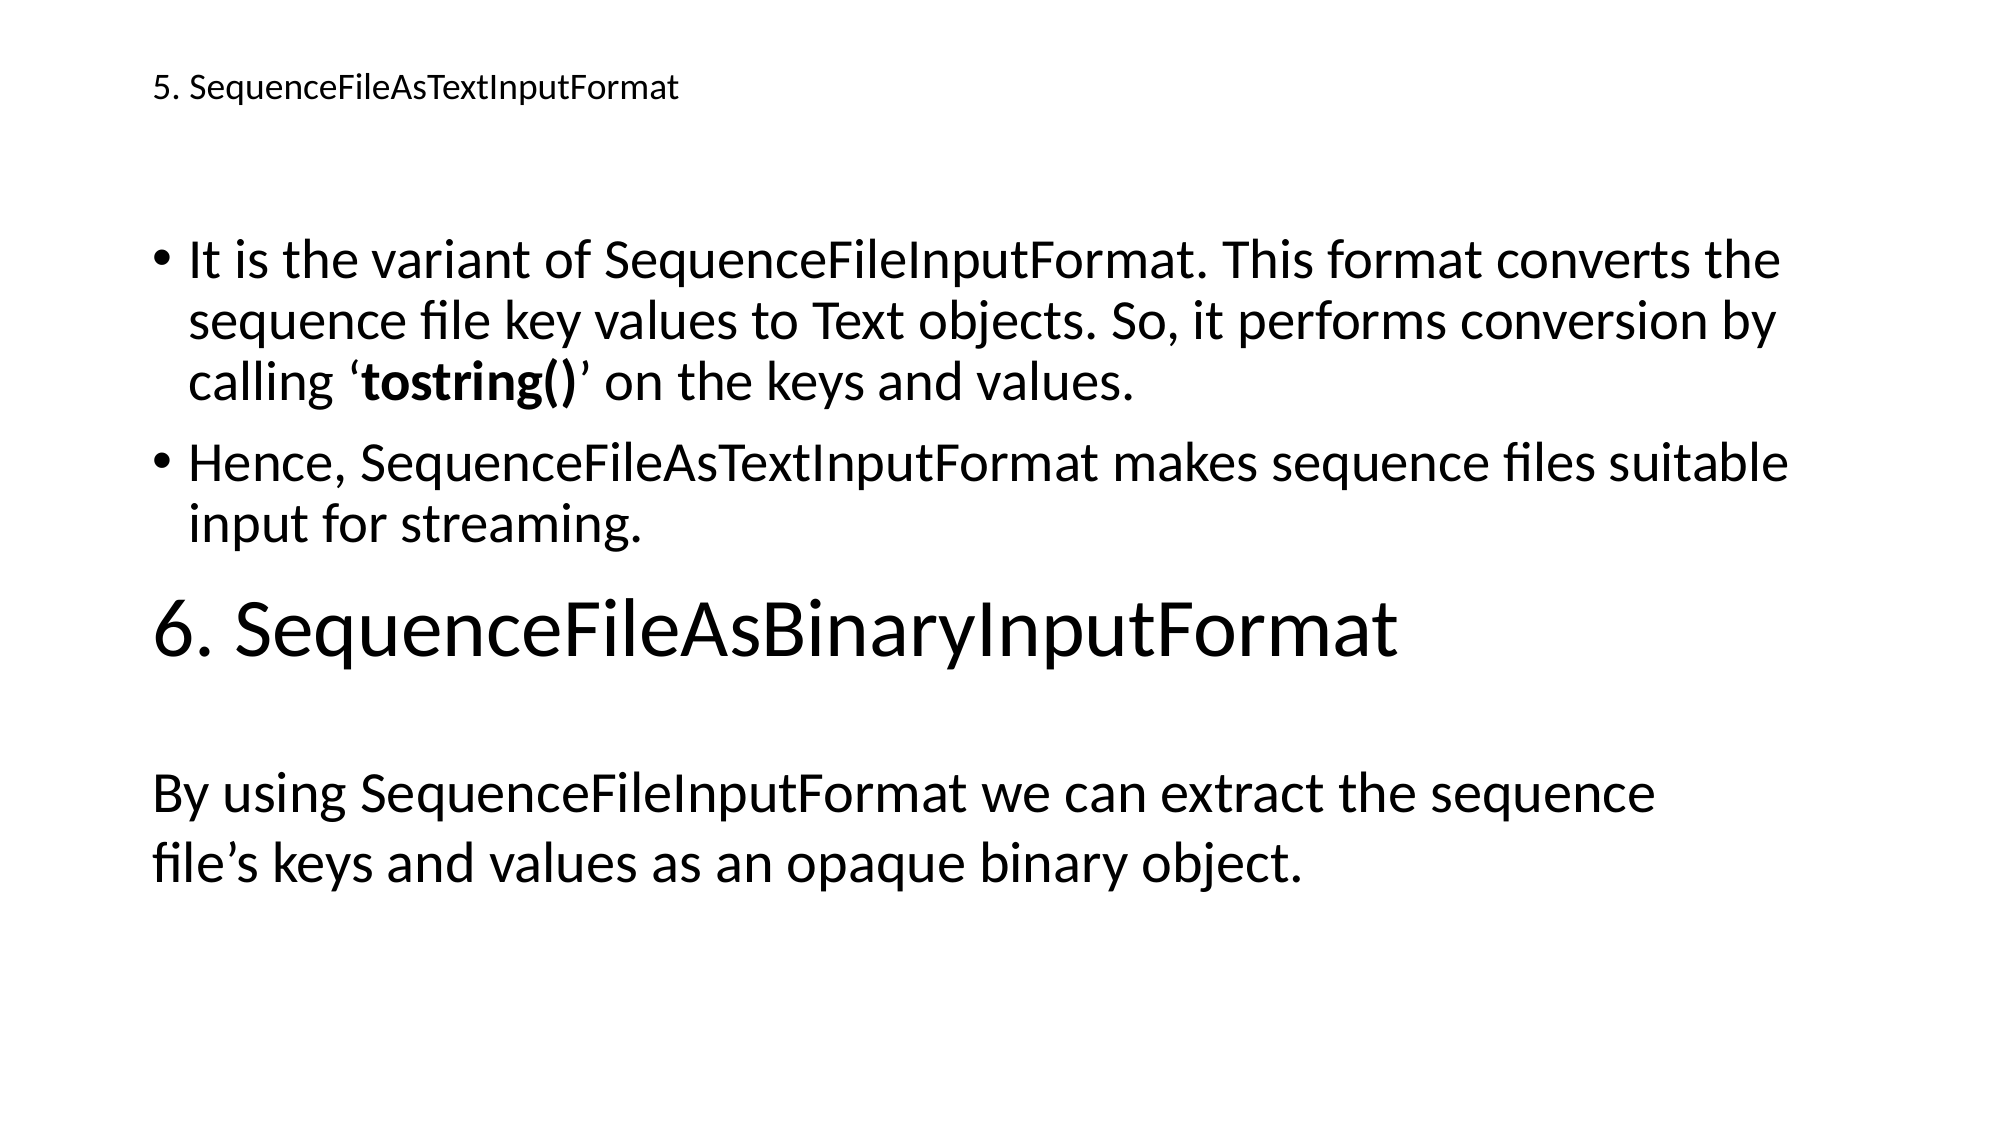

# 5. SequenceFileAsTextInputFormat
It is the variant of SequenceFileInputFormat. This format converts the sequence file key values to Text objects. So, it performs conversion by calling ‘tostring()’ on the keys and values.
Hence, SequenceFileAsTextInputFormat makes sequence files suitable input for streaming.
6. SequenceFileAsBinaryInputFormat

By using SequenceFileInputFormat we can extract the sequence file’s keys and values as an opaque binary object.